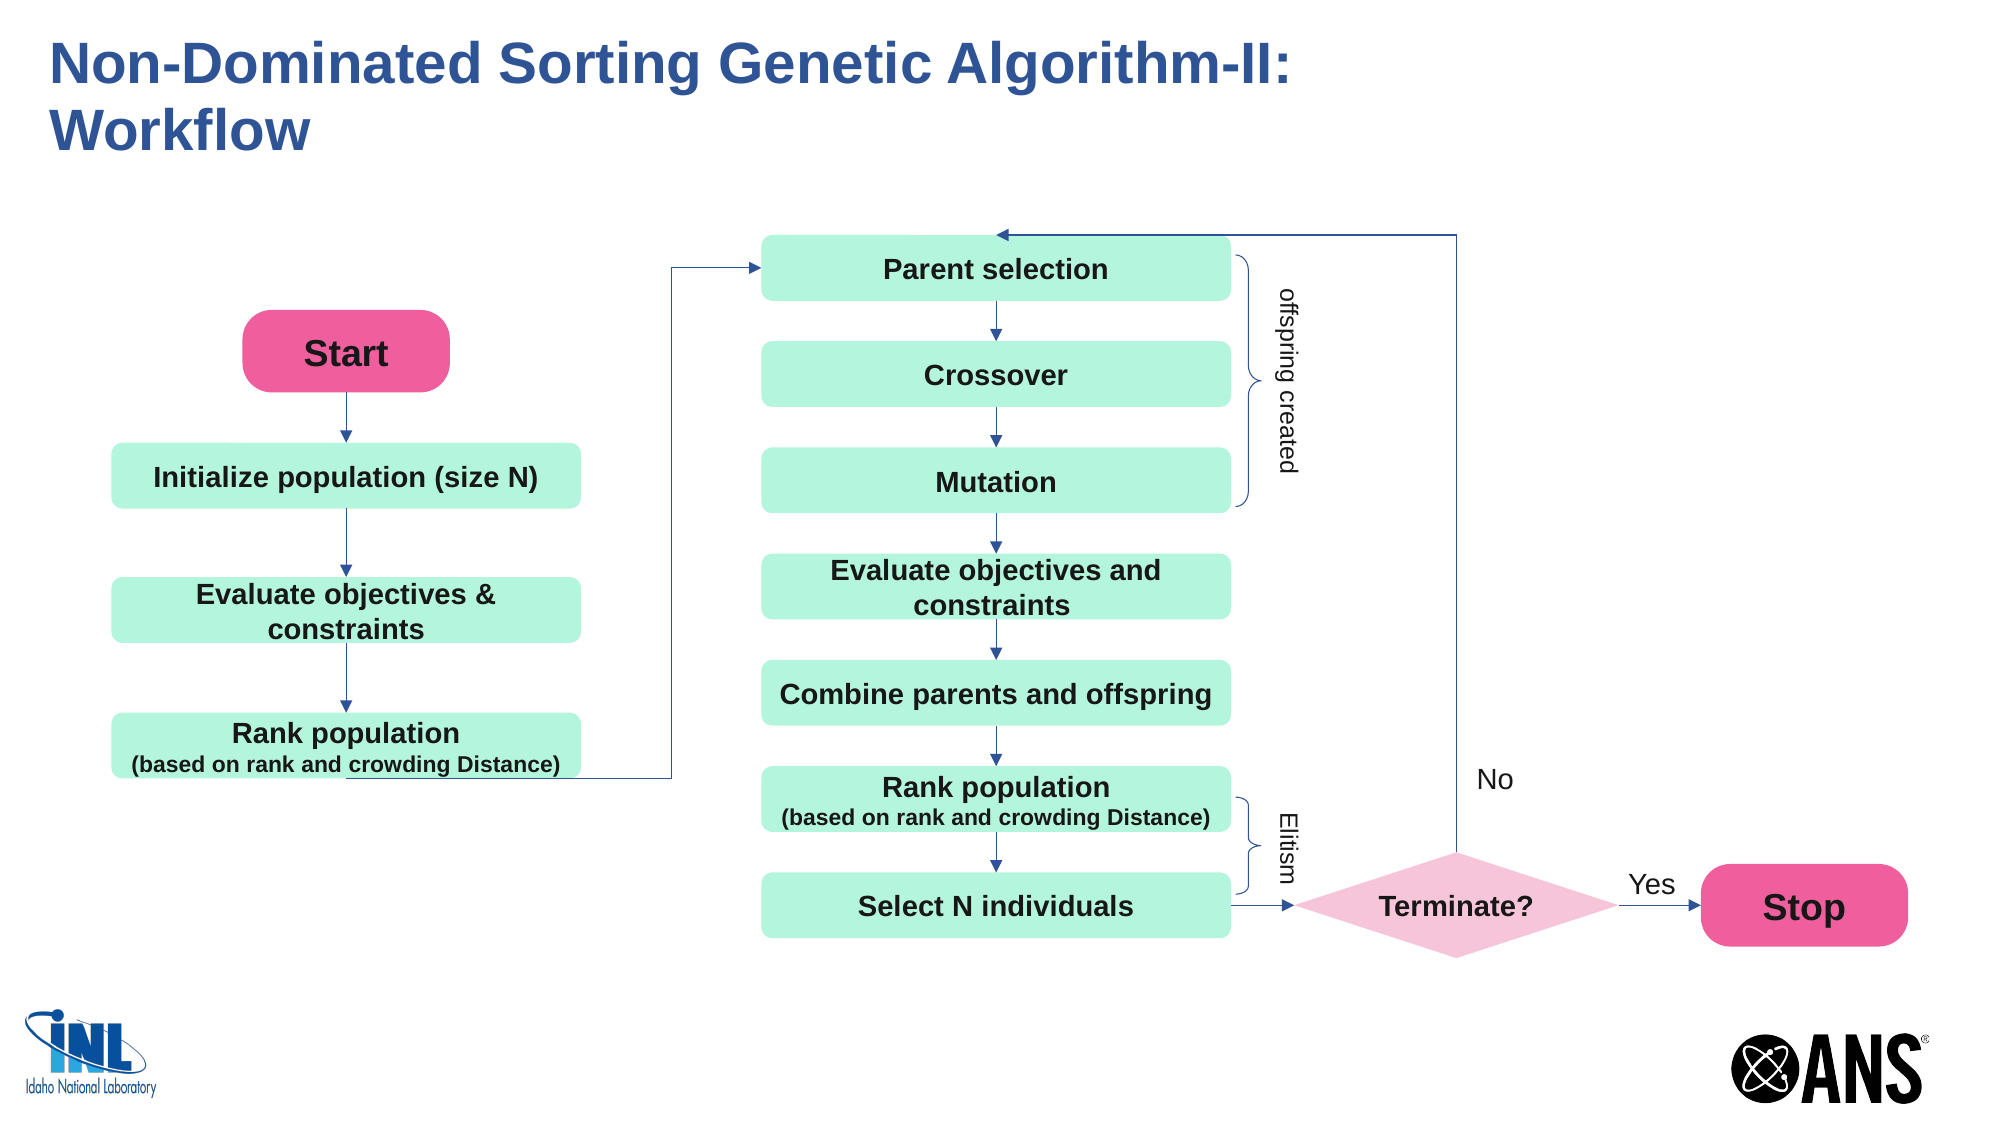

# Non-Dominated Sorting Genetic Algorithm-II: Workflow
Parent selection

Start
Crossover
offspring created
Initialize population (size N)
Mutation
Evaluate objectives and constraints
Evaluate objectives & constraints
Combine parents and offspring
Rank population
(based on rank and crowding Distance)
No
Rank population
(based on rank and crowding Distance)

Elitism
Terminate?
Stop
Yes
Select N individuals